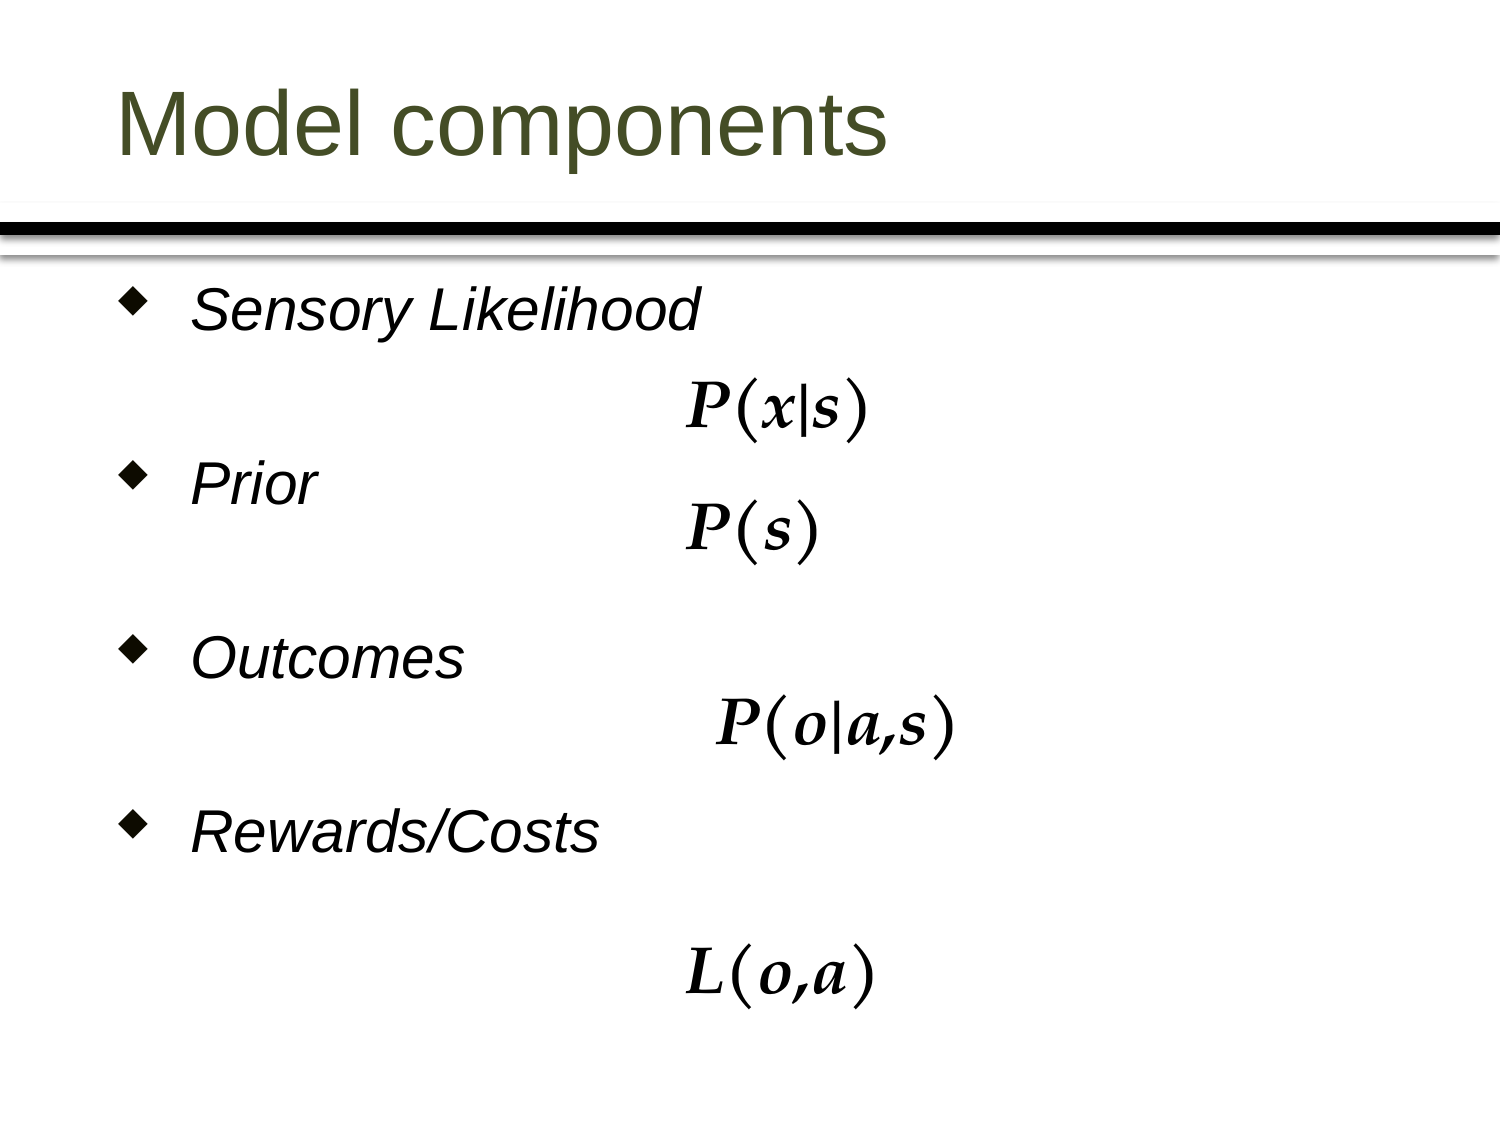

# Model components
Sensory Likelihood

Prior

Outcomes

Rewards/Costs

P(x|s)
P(s)
P(o|a,s)
L(o,a)